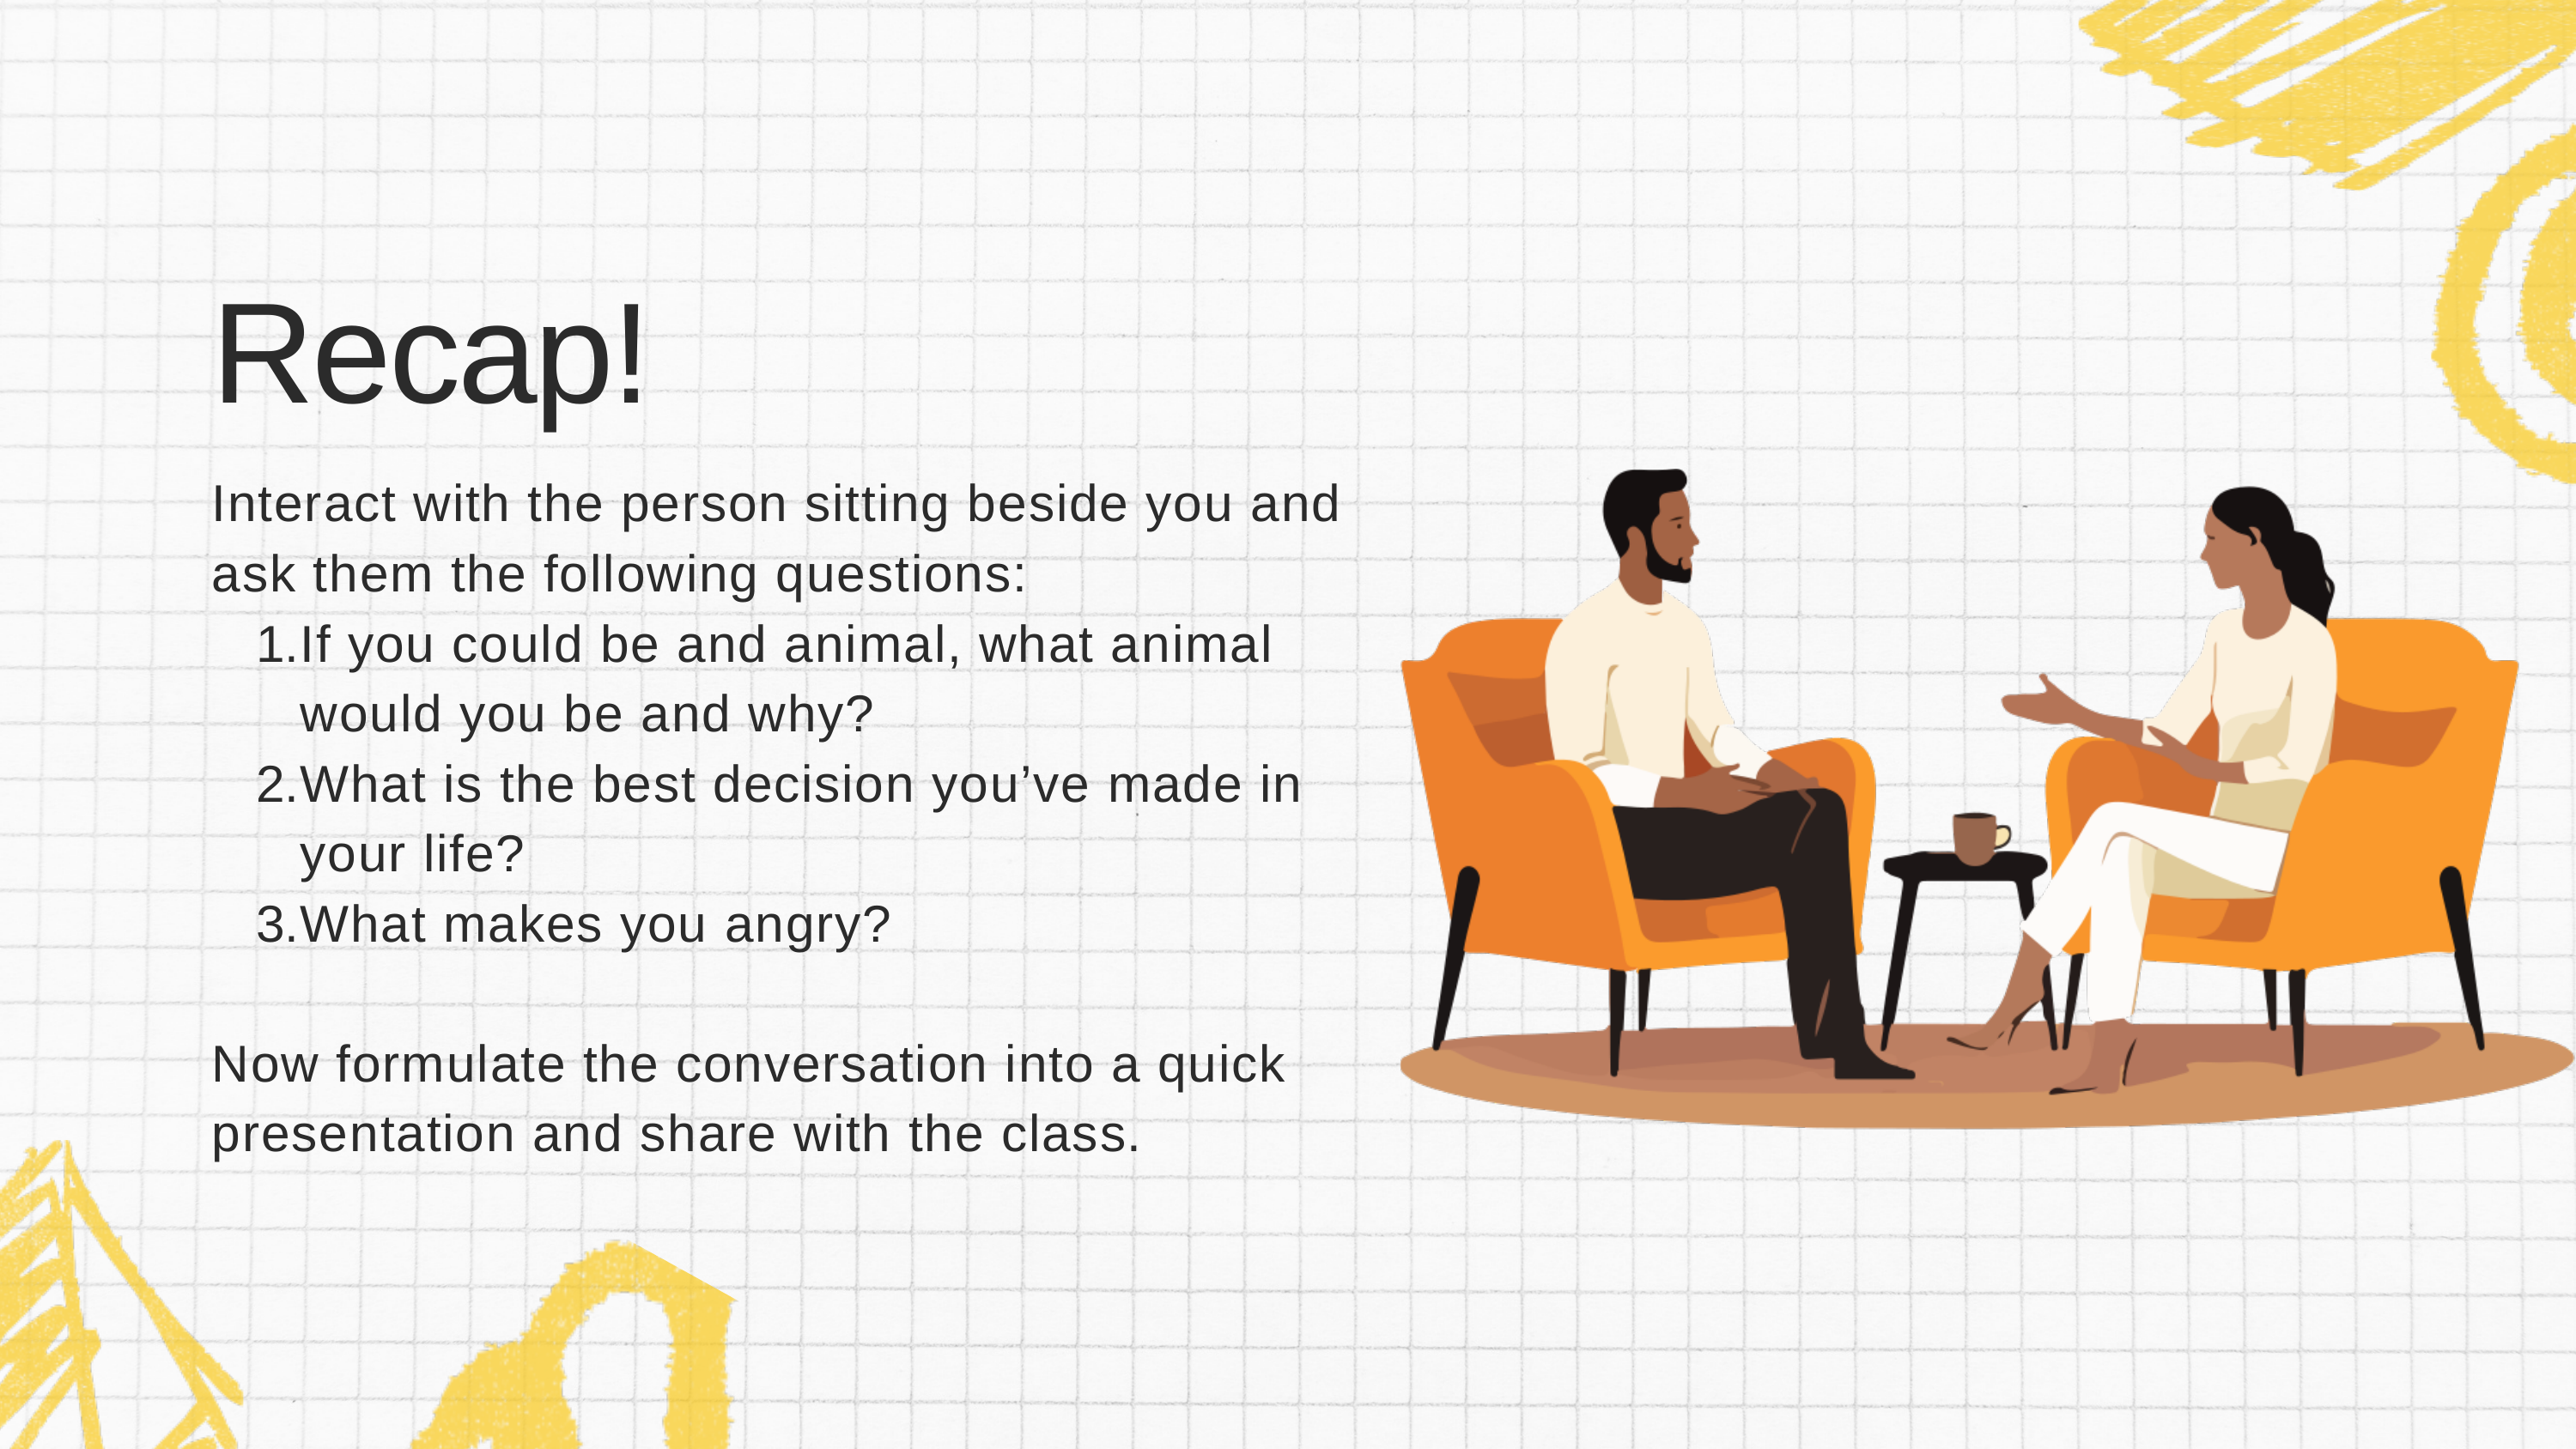

Recap!
Interact with the person sitting beside you and ask them the following questions:
If you could be and animal, what animal would you be and why?
What is the best decision you’ve made in your life?
What makes you angry?

Now formulate the conversation into a quick presentation and share with the class.